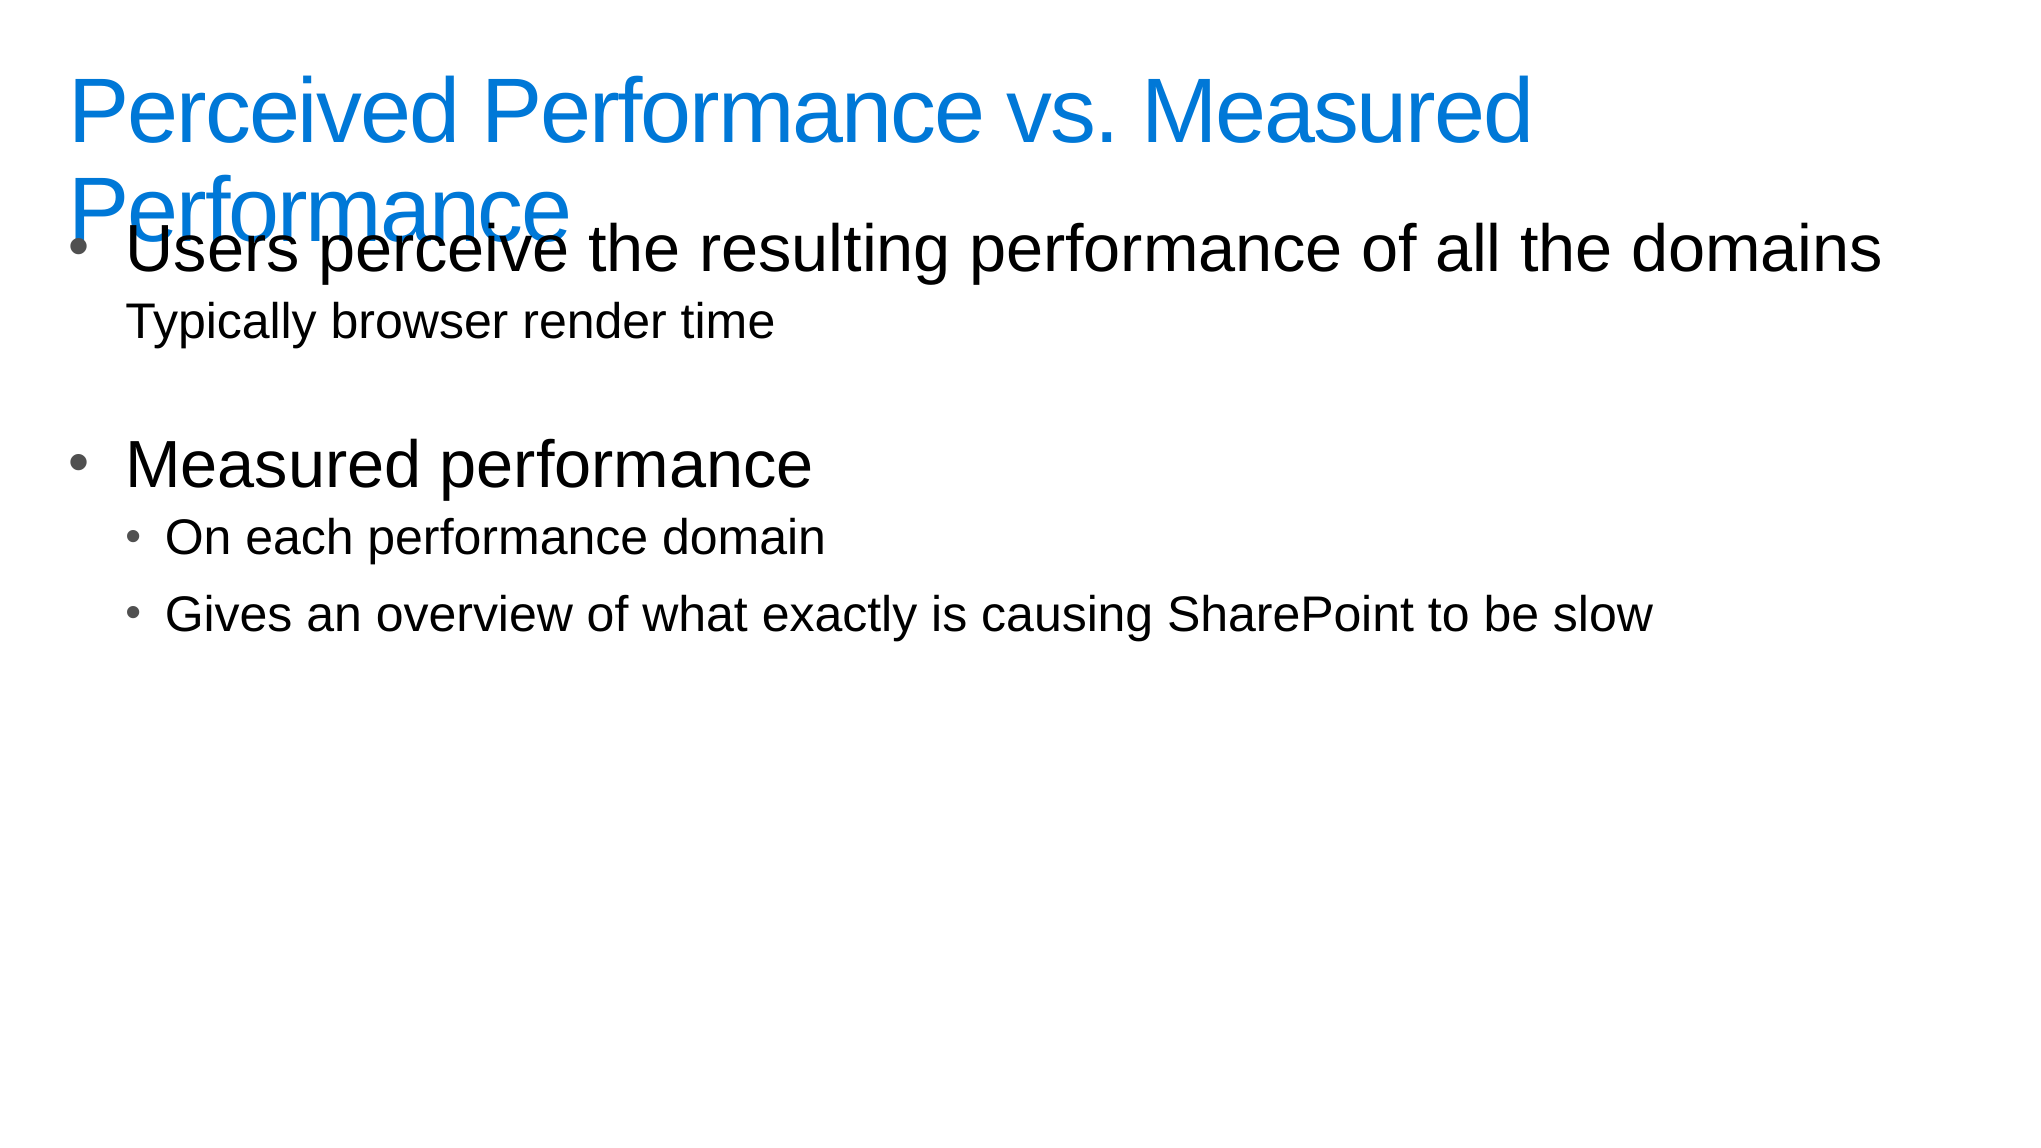

# Perceived Performance vs. Measured Performance
Users perceive the resulting performance of all the domains
Typically browser render time
Measured performance
On each performance domain
Gives an overview of what exactly is causing SharePoint to be slow